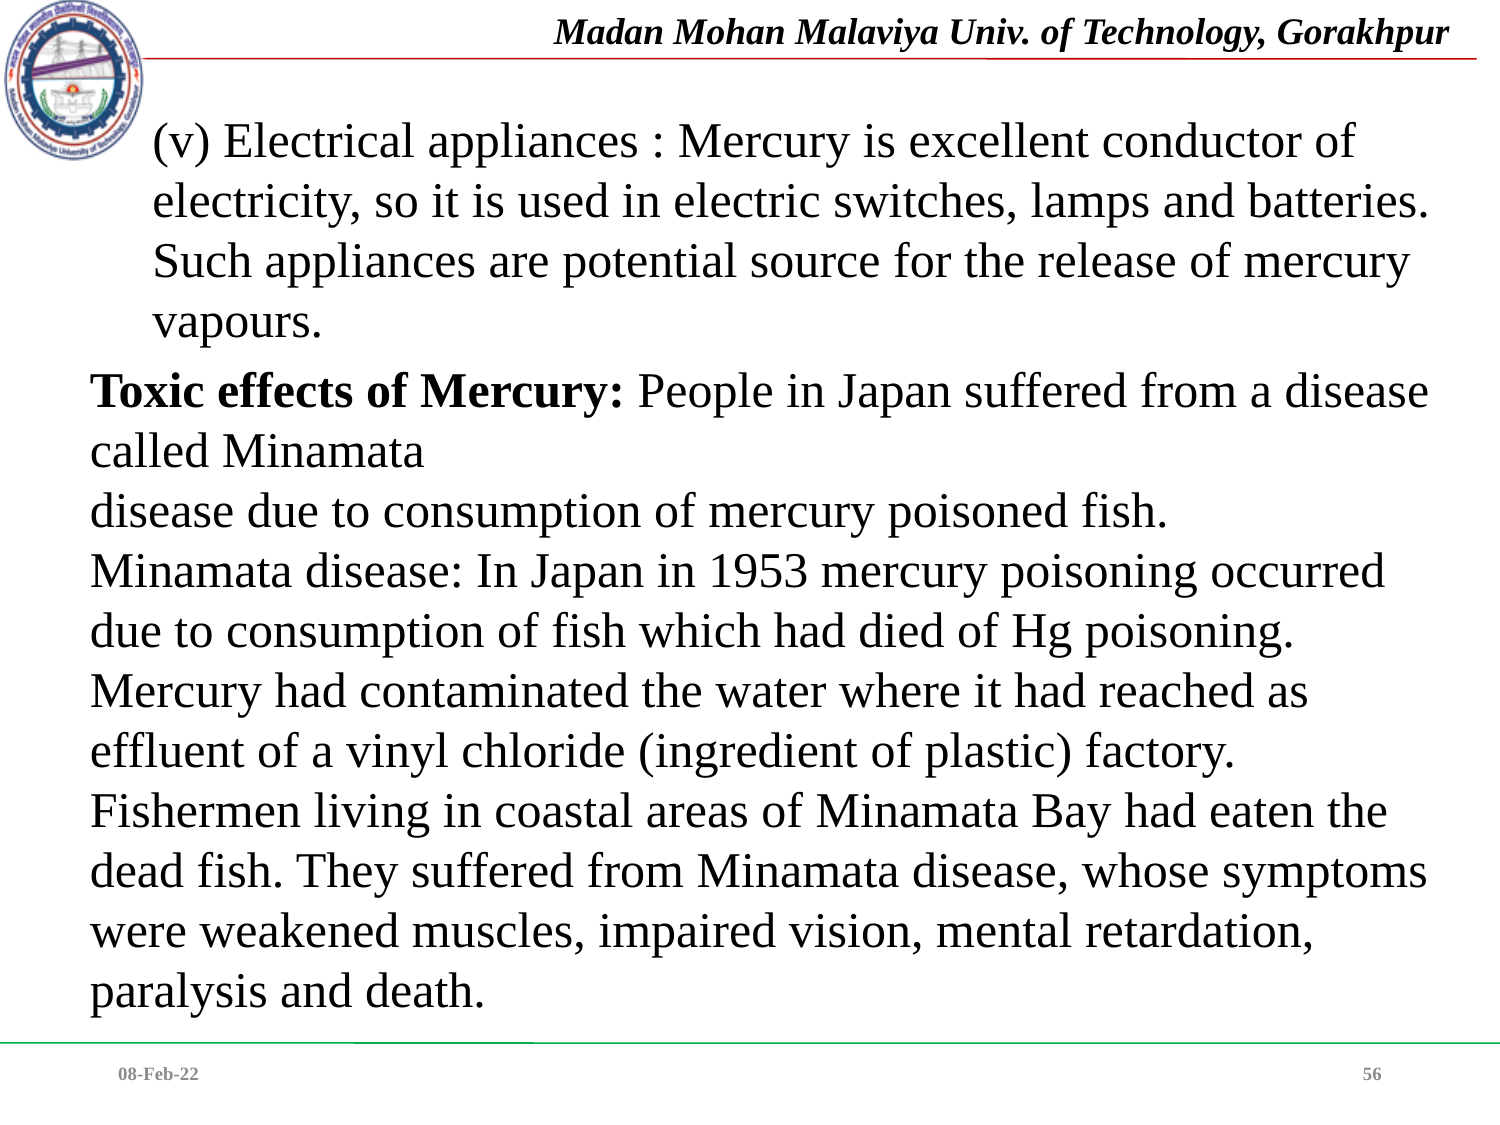

(v) Electrical appliances : Mercury is excellent conductor of electricity, so it is used in electric switches, lamps and batteries. Such appliances are potential source for the release of mercury vapours.
Toxic effects of Mercury: People in Japan suffered from a disease called Minamata
disease due to consumption of mercury poisoned fish.
Minamata disease: In Japan in 1953 mercury poisoning occurred due to consumption of fish which had died of Hg poisoning. Mercury had contaminated the water where it had reached as effluent of a vinyl chloride (ingredient of plastic) factory. Fishermen living in coastal areas of Minamata Bay had eaten the dead fish. They suffered from Minamata disease, whose symptoms were weakened muscles, impaired vision, mental retardation,
paralysis and death.
08-Feb-22

56